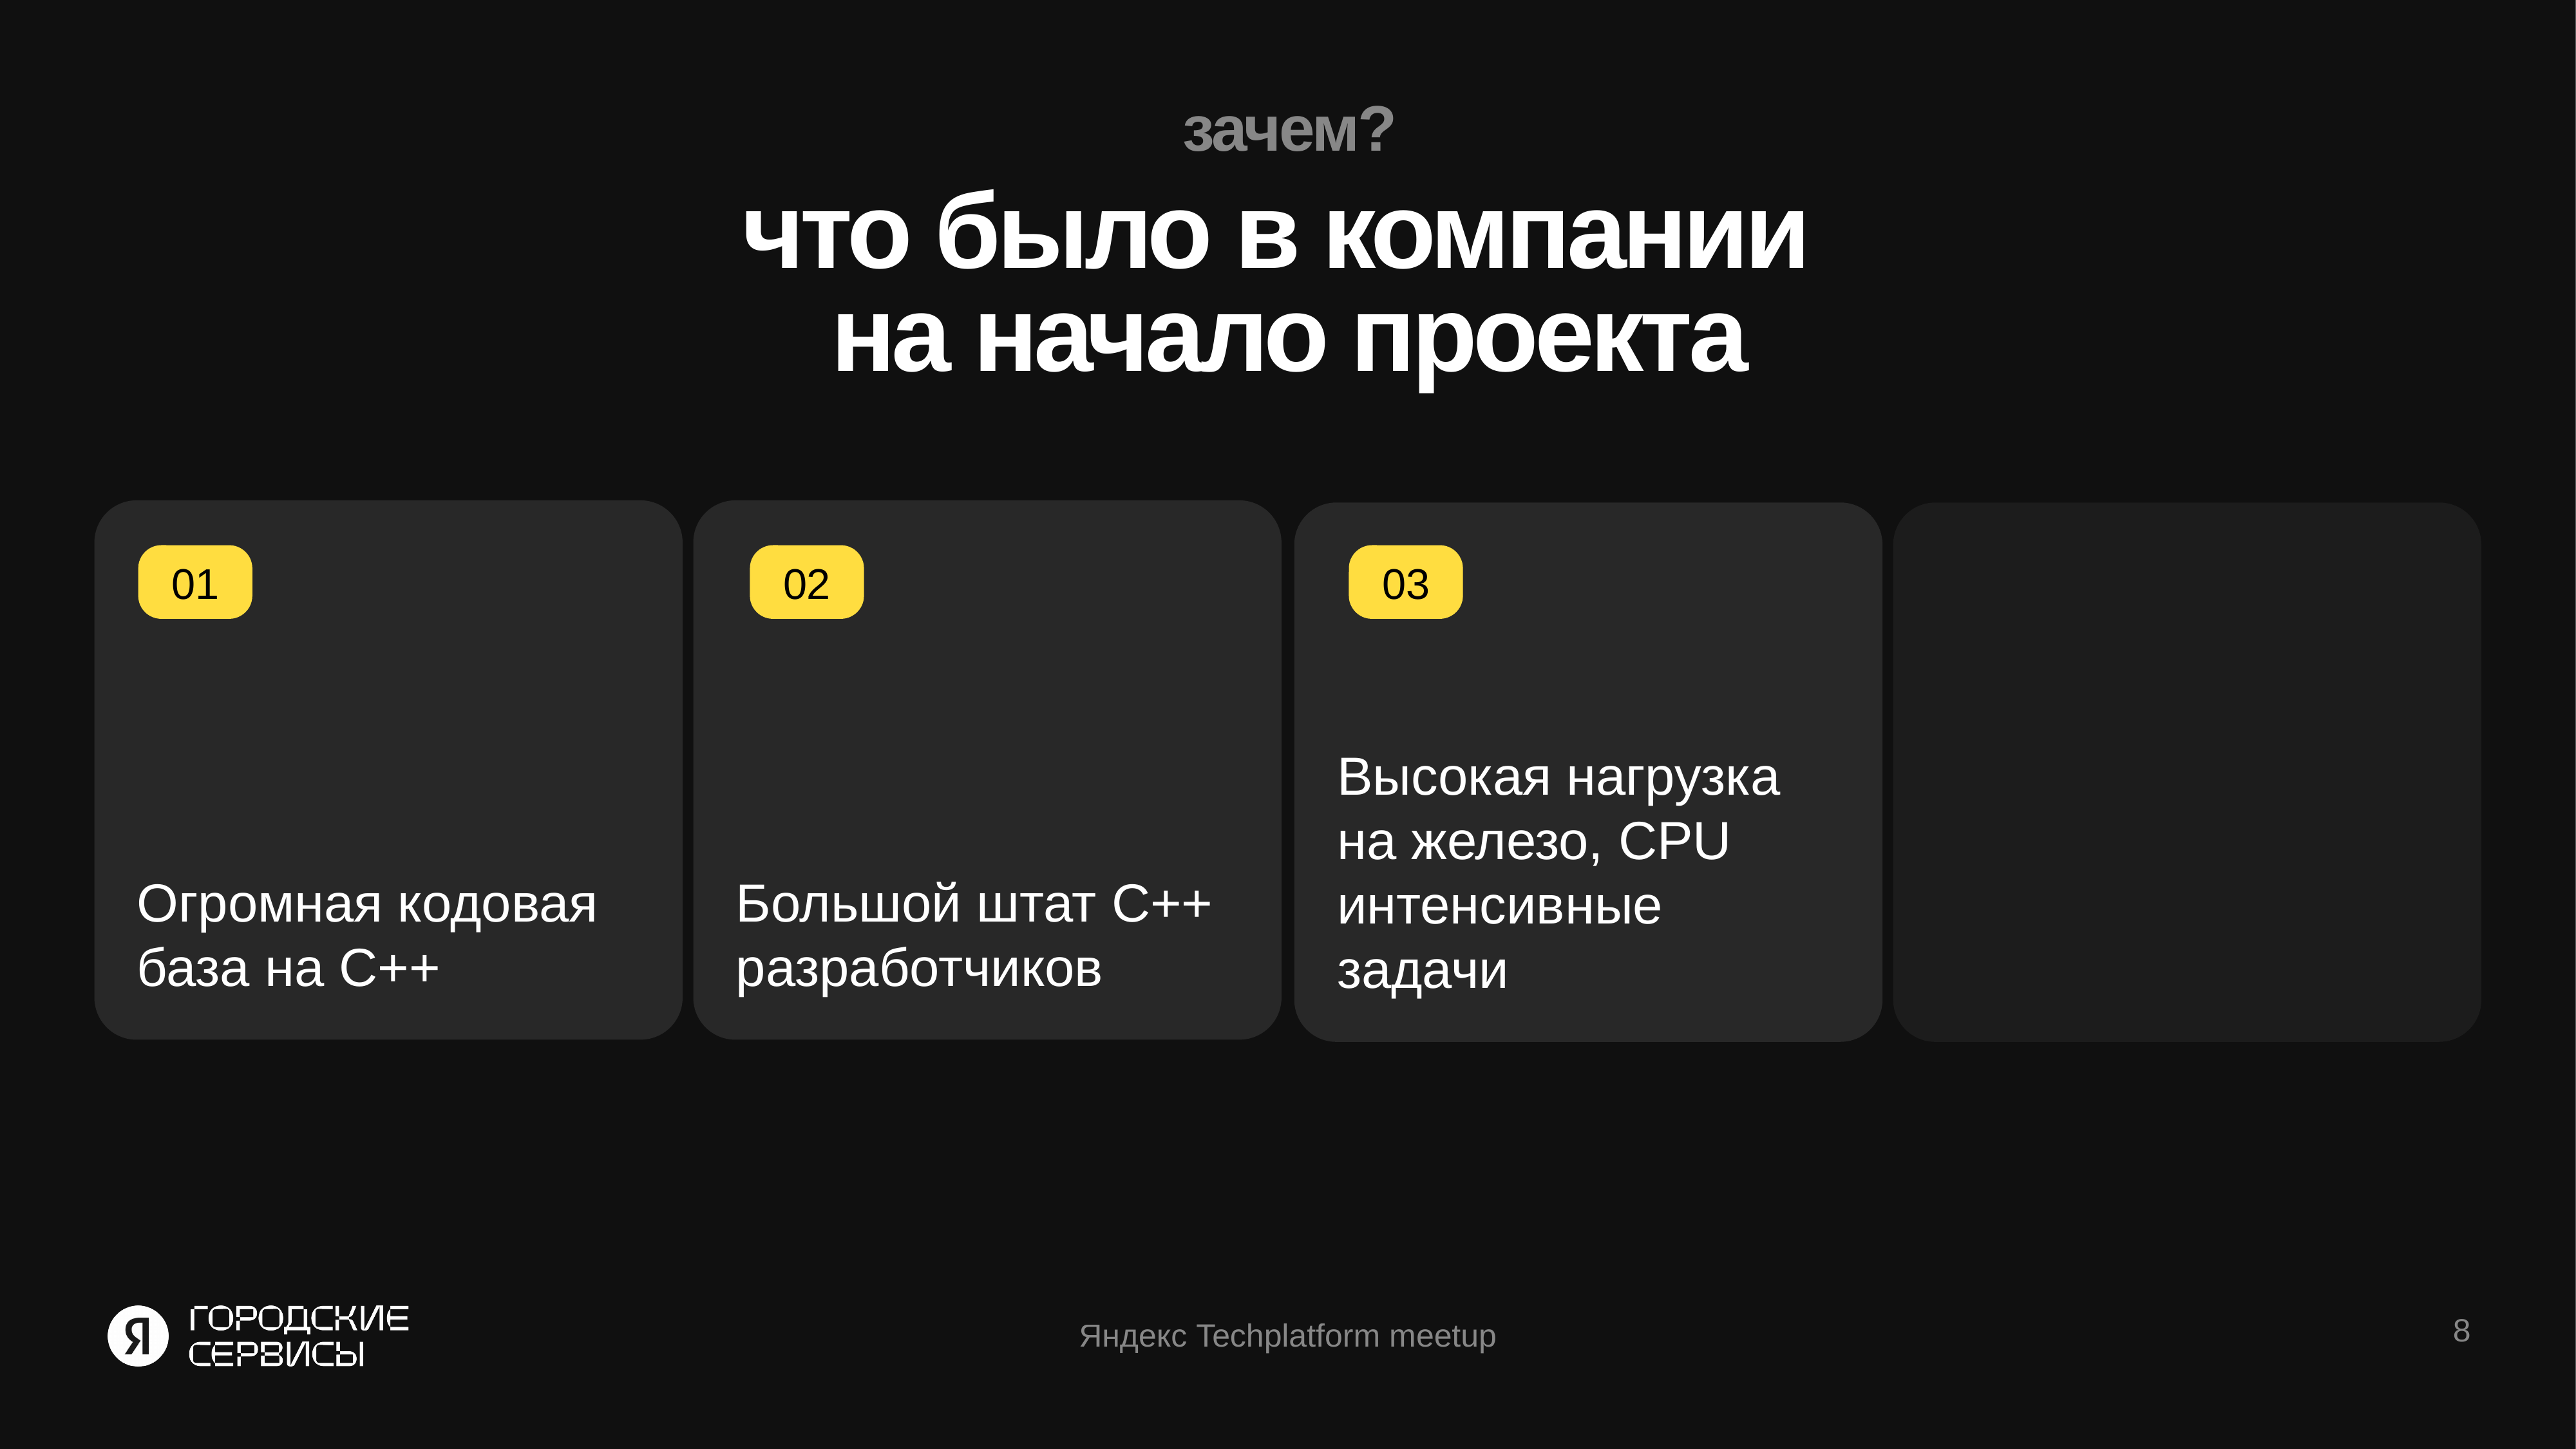

зачем?
# что было в компании на начало проекта
Большой штат C++ разработчиков
Огромная кодовая база на C++

Высокая нагрузка
на железо, CPU интенсивные задачи
01
02
03
8
Яндекс Techplatform meetup